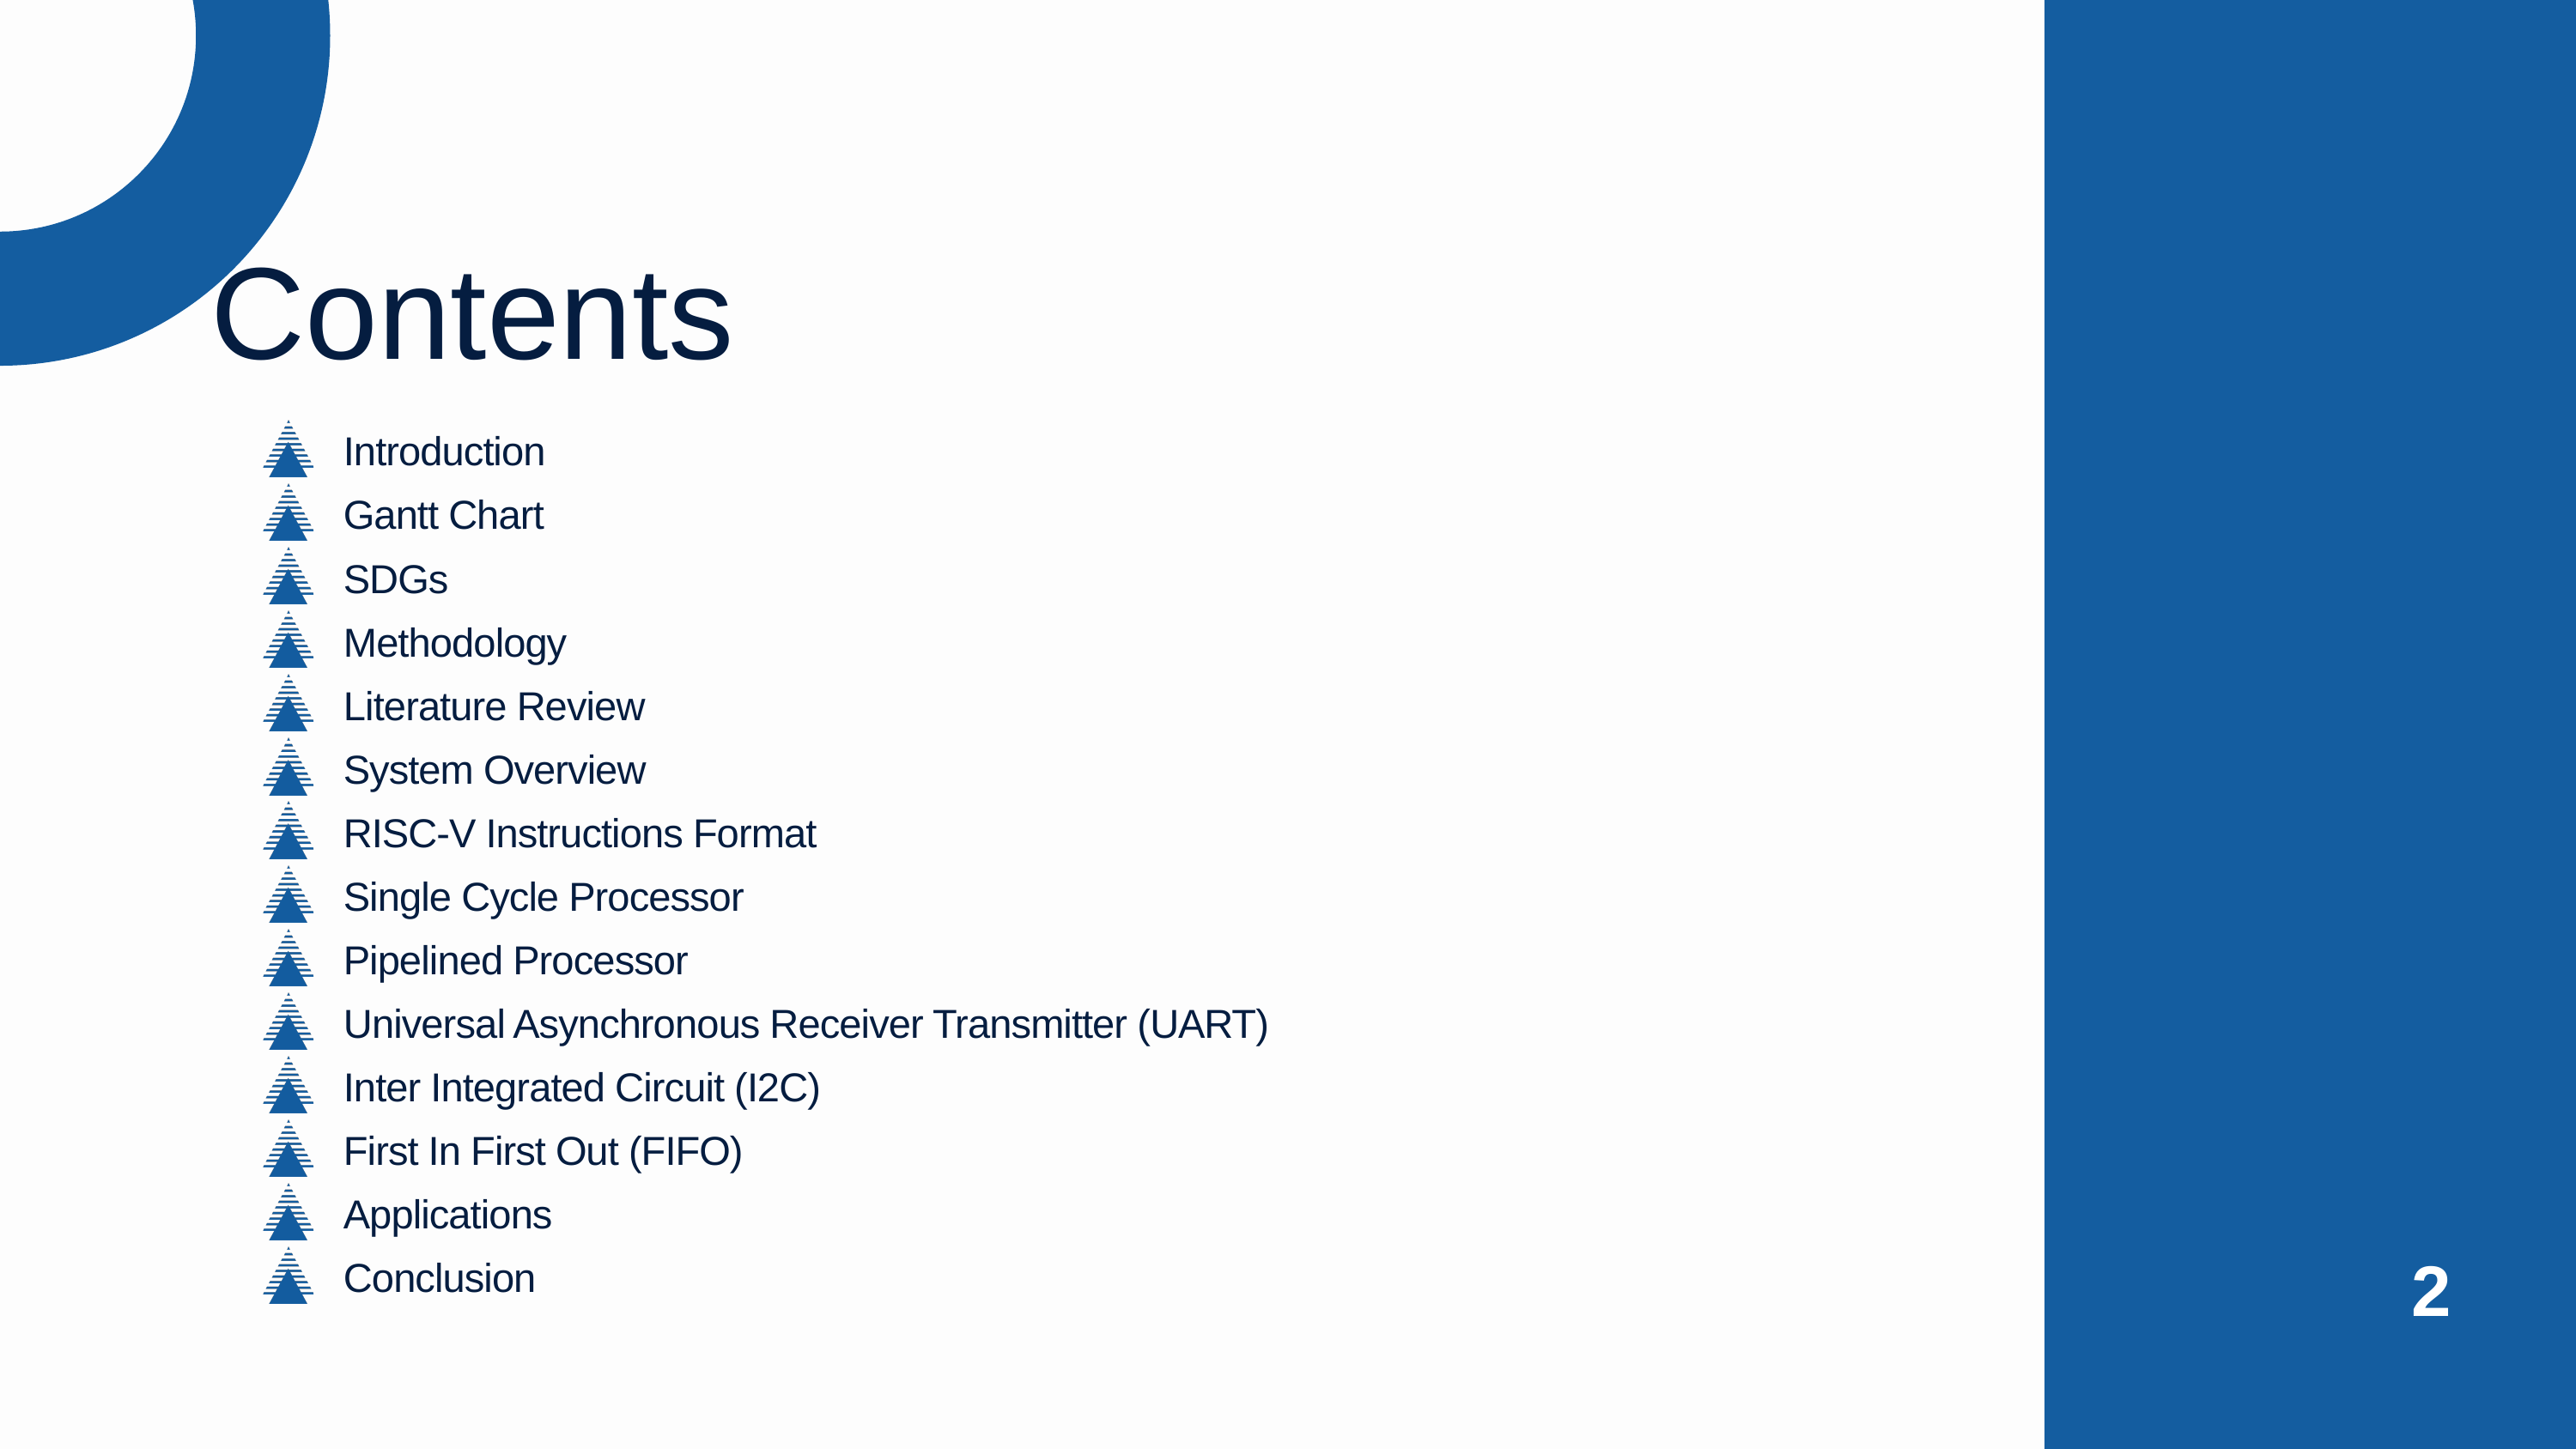

Contents
Introduction

Gantt Chart

SDGs

Methodology

Literature Review

System Overview

RISC-V Instructions Format

Single Cycle Processor

Pipelined Processor

Universal Asynchronous Receiver Transmitter (UART)

Inter Integrated Circuit (I2C)

First In First Out (FIFO)

Applications

2
Conclusion